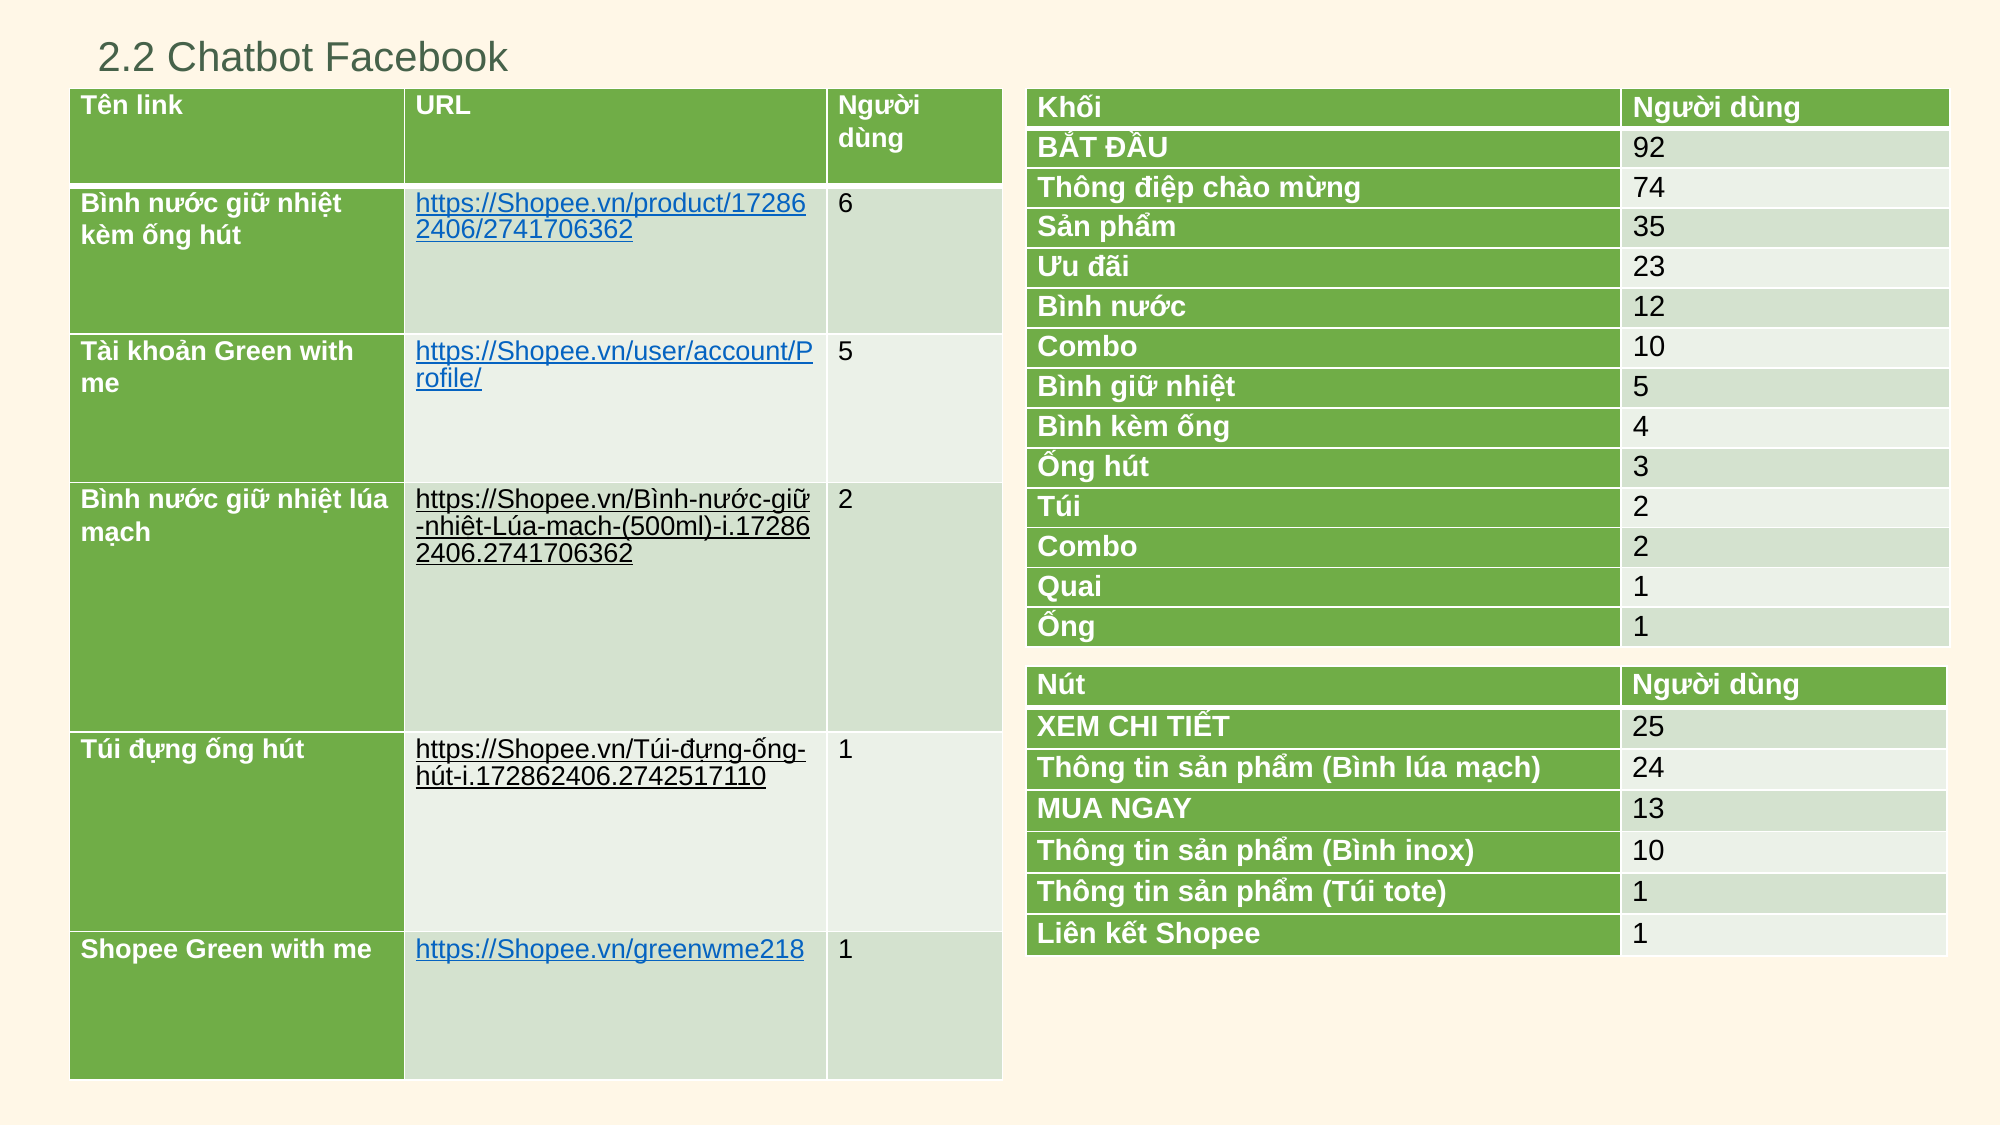

2.2 Chatbot Facebook
| Khối | Người dùng |
| --- | --- |
| BẮT ĐẦU | 92 |
| Thông điệp chào mừng | 74 |
| Sản phẩm | 35 |
| Ưu đãi | 23 |
| Bình nước | 12 |
| Combo | 10 |
| Bình giữ nhiệt | 5 |
| Bình kèm ống | 4 |
| Ống hút | 3 |
| Túi | 2 |
| Combo | 2 |
| Quai | 1 |
| Ống | 1 |
| Tên link | URL | Người dùng |
| --- | --- | --- |
| Bình nước giữ nhiệt kèm ống hút | https://Shopee.vn/product/172862406/2741706362 | 6 |
| Tài khoản Green with me | https://Shopee.vn/user/account/Profile/ | 5 |
| Bình nước giữ nhiệt lúa mạch | https://Shopee.vn/Bình-nước-giữ-nhiệt-Lúa-mạch-(500ml)-i.172862406.2741706362 | 2 |
| Túi đựng ống hút | https://Shopee.vn/Túi-đựng-ống-hút-i.172862406.2742517110 | 1 |
| Shopee Green with me | https://Shopee.vn/greenwme218 | 1 |
| Nút | Người dùng |
| --- | --- |
| XEM CHI TIẾT | 25 |
| Thông tin sản phẩm (Bình lúa mạch) | 24 |
| MUA NGAY | 13 |
| Thông tin sản phẩm (Bình inox) | 10 |
| Thông tin sản phẩm (Túi tote) | 1 |
| Liên kết Shopee | 1 |